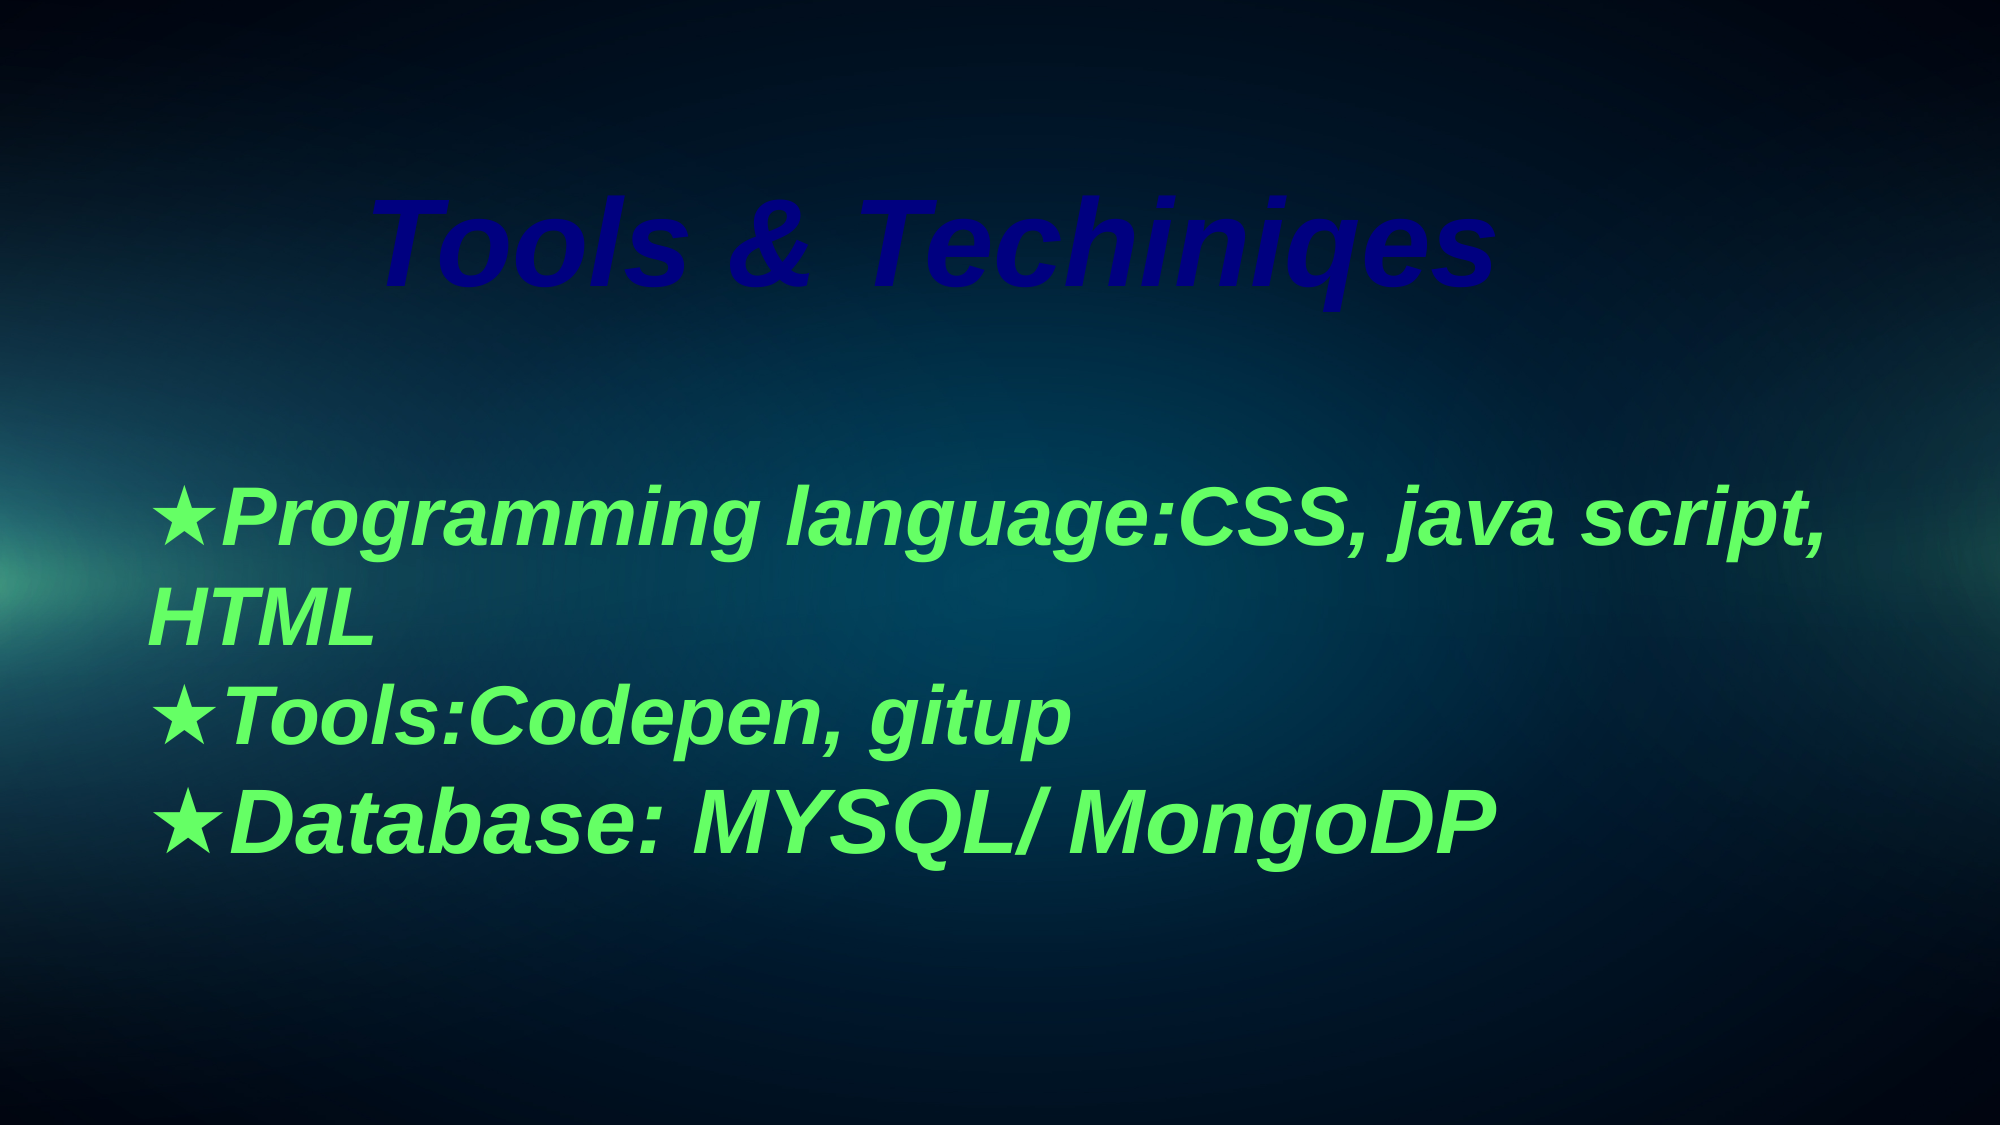

Tools & Techiniqes
★Programming language:CSS, java script, HTML
★Tools:Codepen, gitup
★Database: MYSQL/ MongoDP